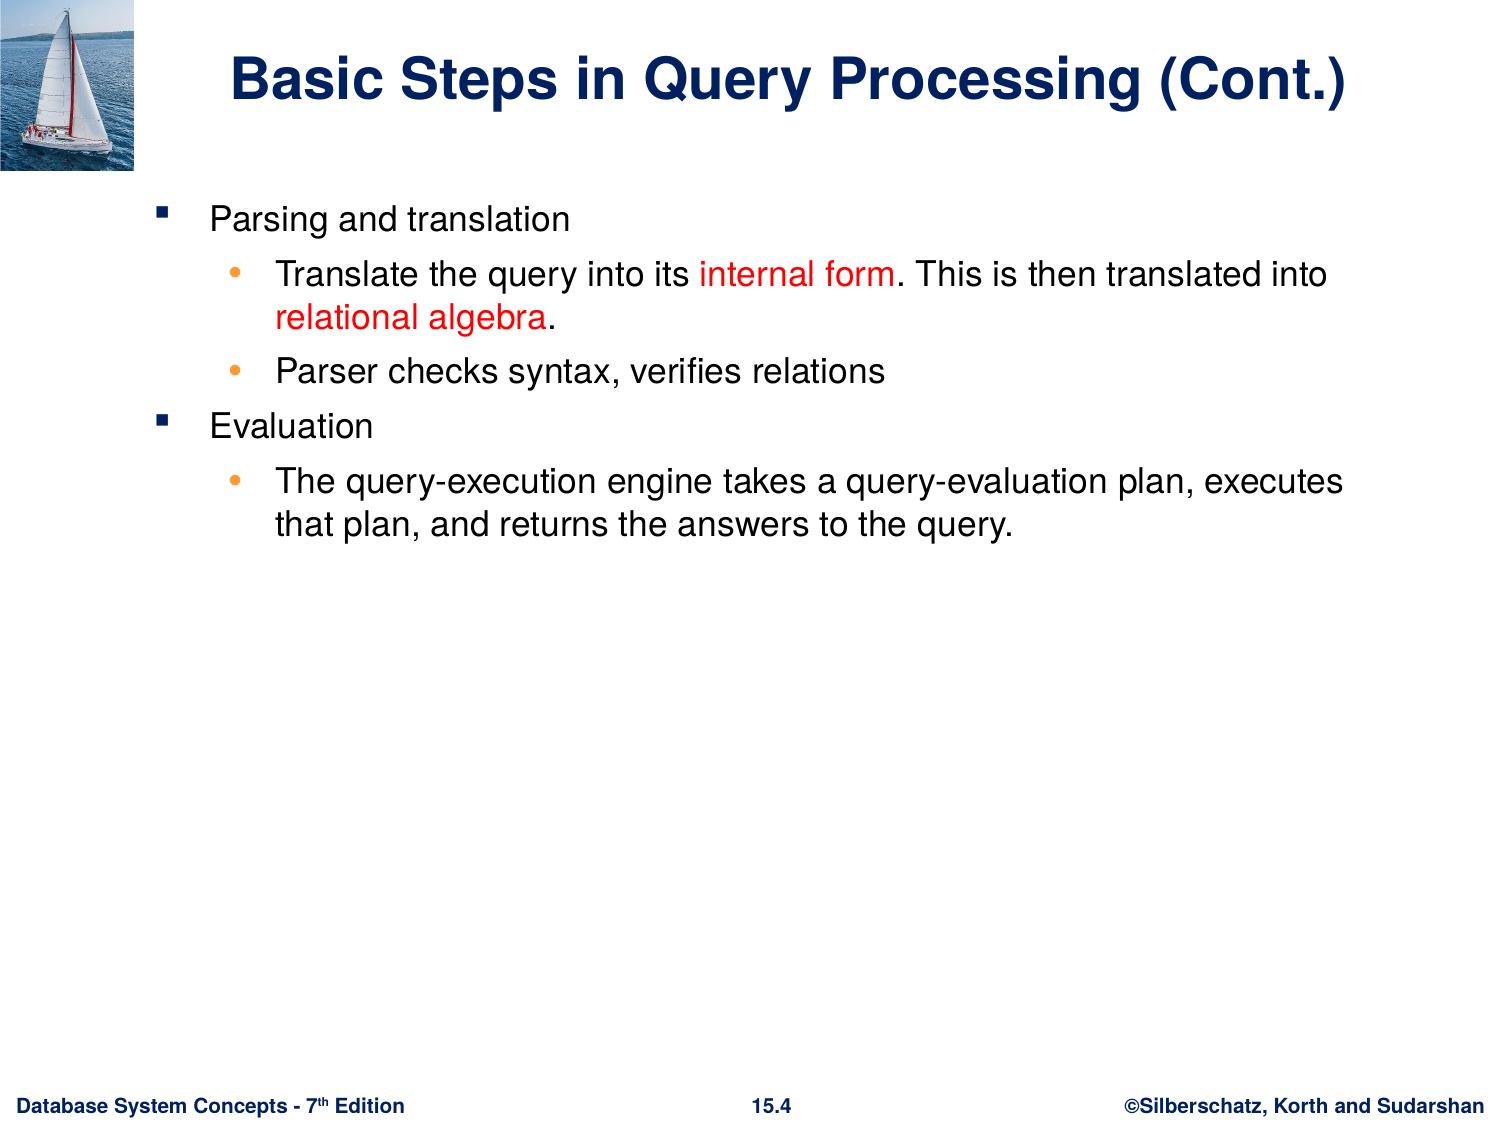

# Basic Steps in Query Processing (Cont.)
Parsing and translation
Translate the query into its internal form. This is then translated into relational algebra.
Parser checks syntax, verifies relations
Evaluation
The query-execution engine takes a query-evaluation plan, executes that plan, and returns the answers to the query.